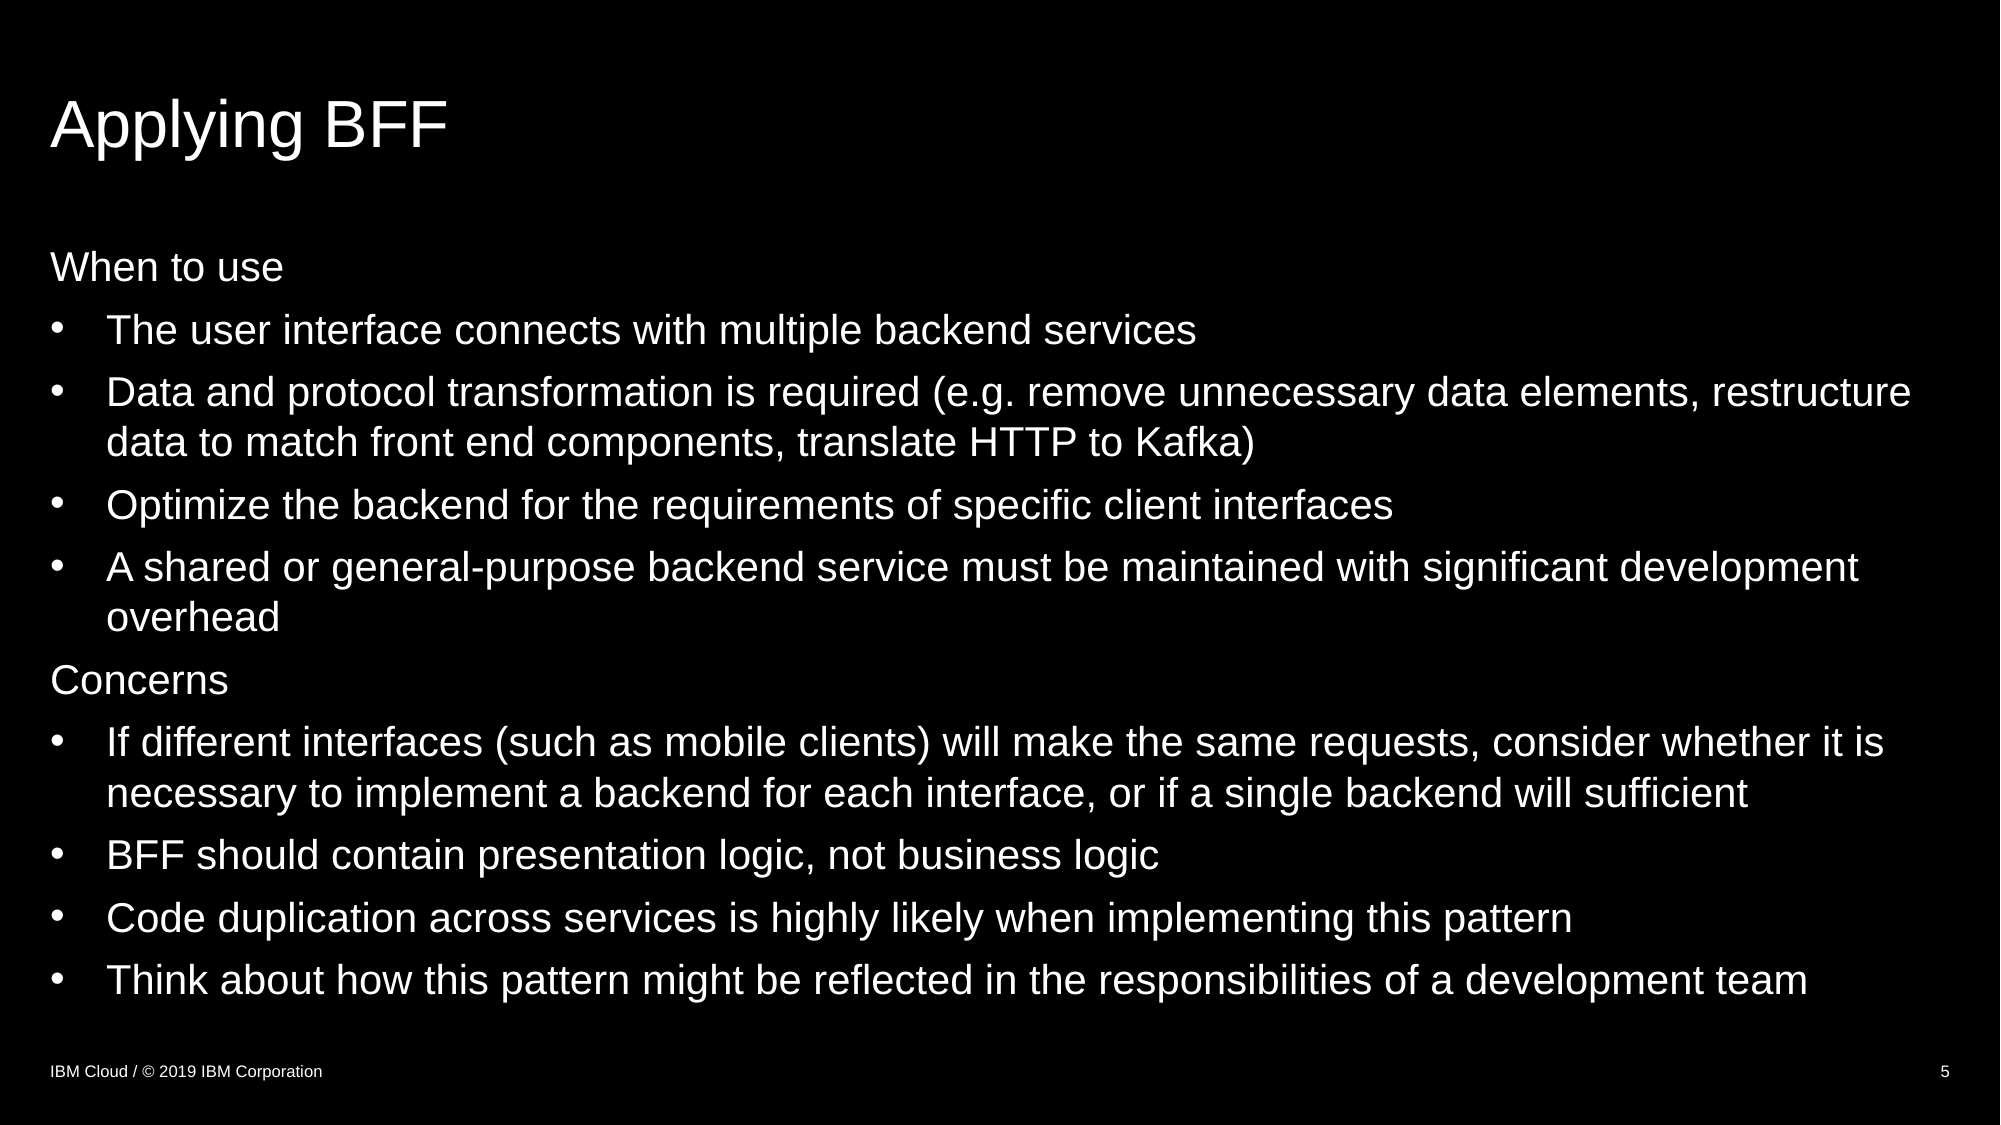

# Applying BFF
When to use
The user interface connects with multiple backend services
Data and protocol transformation is required (e.g. remove unnecessary data elements, restructure data to match front end components, translate HTTP to Kafka)
Optimize the backend for the requirements of specific client interfaces
A shared or general-purpose backend service must be maintained with significant development overhead
Concerns
If different interfaces (such as mobile clients) will make the same requests, consider whether it is necessary to implement a backend for each interface, or if a single backend will sufficient
BFF should contain presentation logic, not business logic
Code duplication across services is highly likely when implementing this pattern
Think about how this pattern might be reflected in the responsibilities of a development team
IBM Cloud / © 2019 IBM Corporation
5